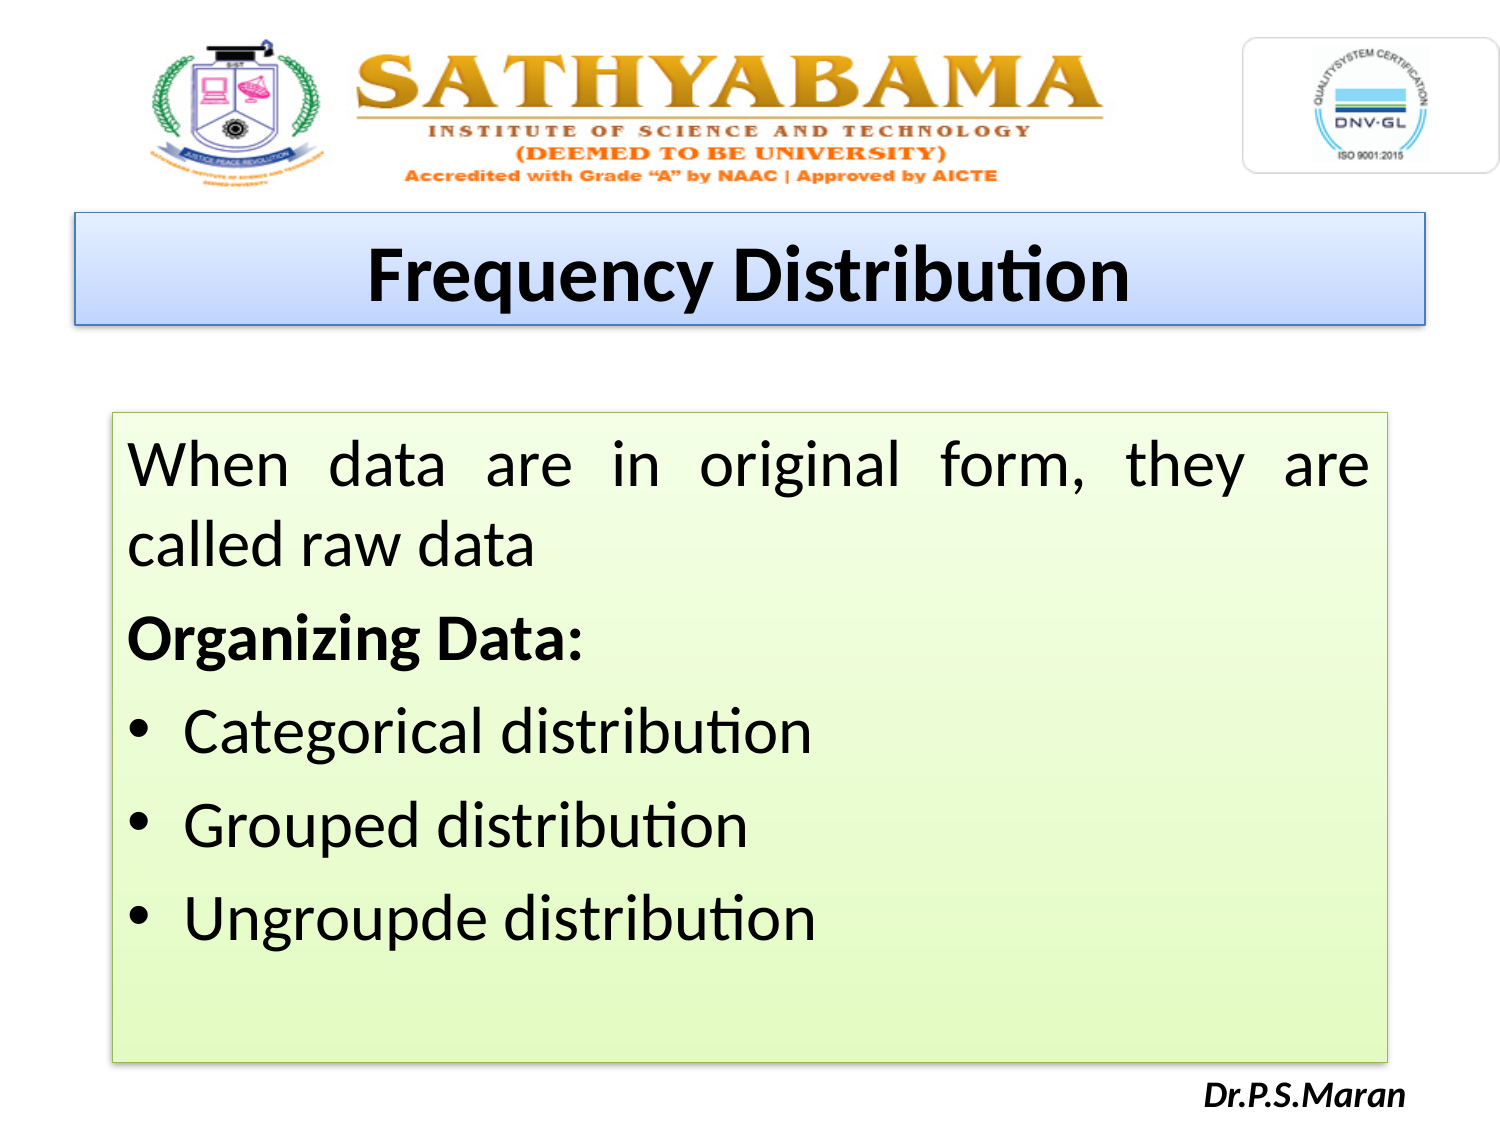

Frequency Distribution
When data are in original form, they are called raw data
Organizing Data:
Categorical distribution
Grouped distribution
Ungroupde distribution